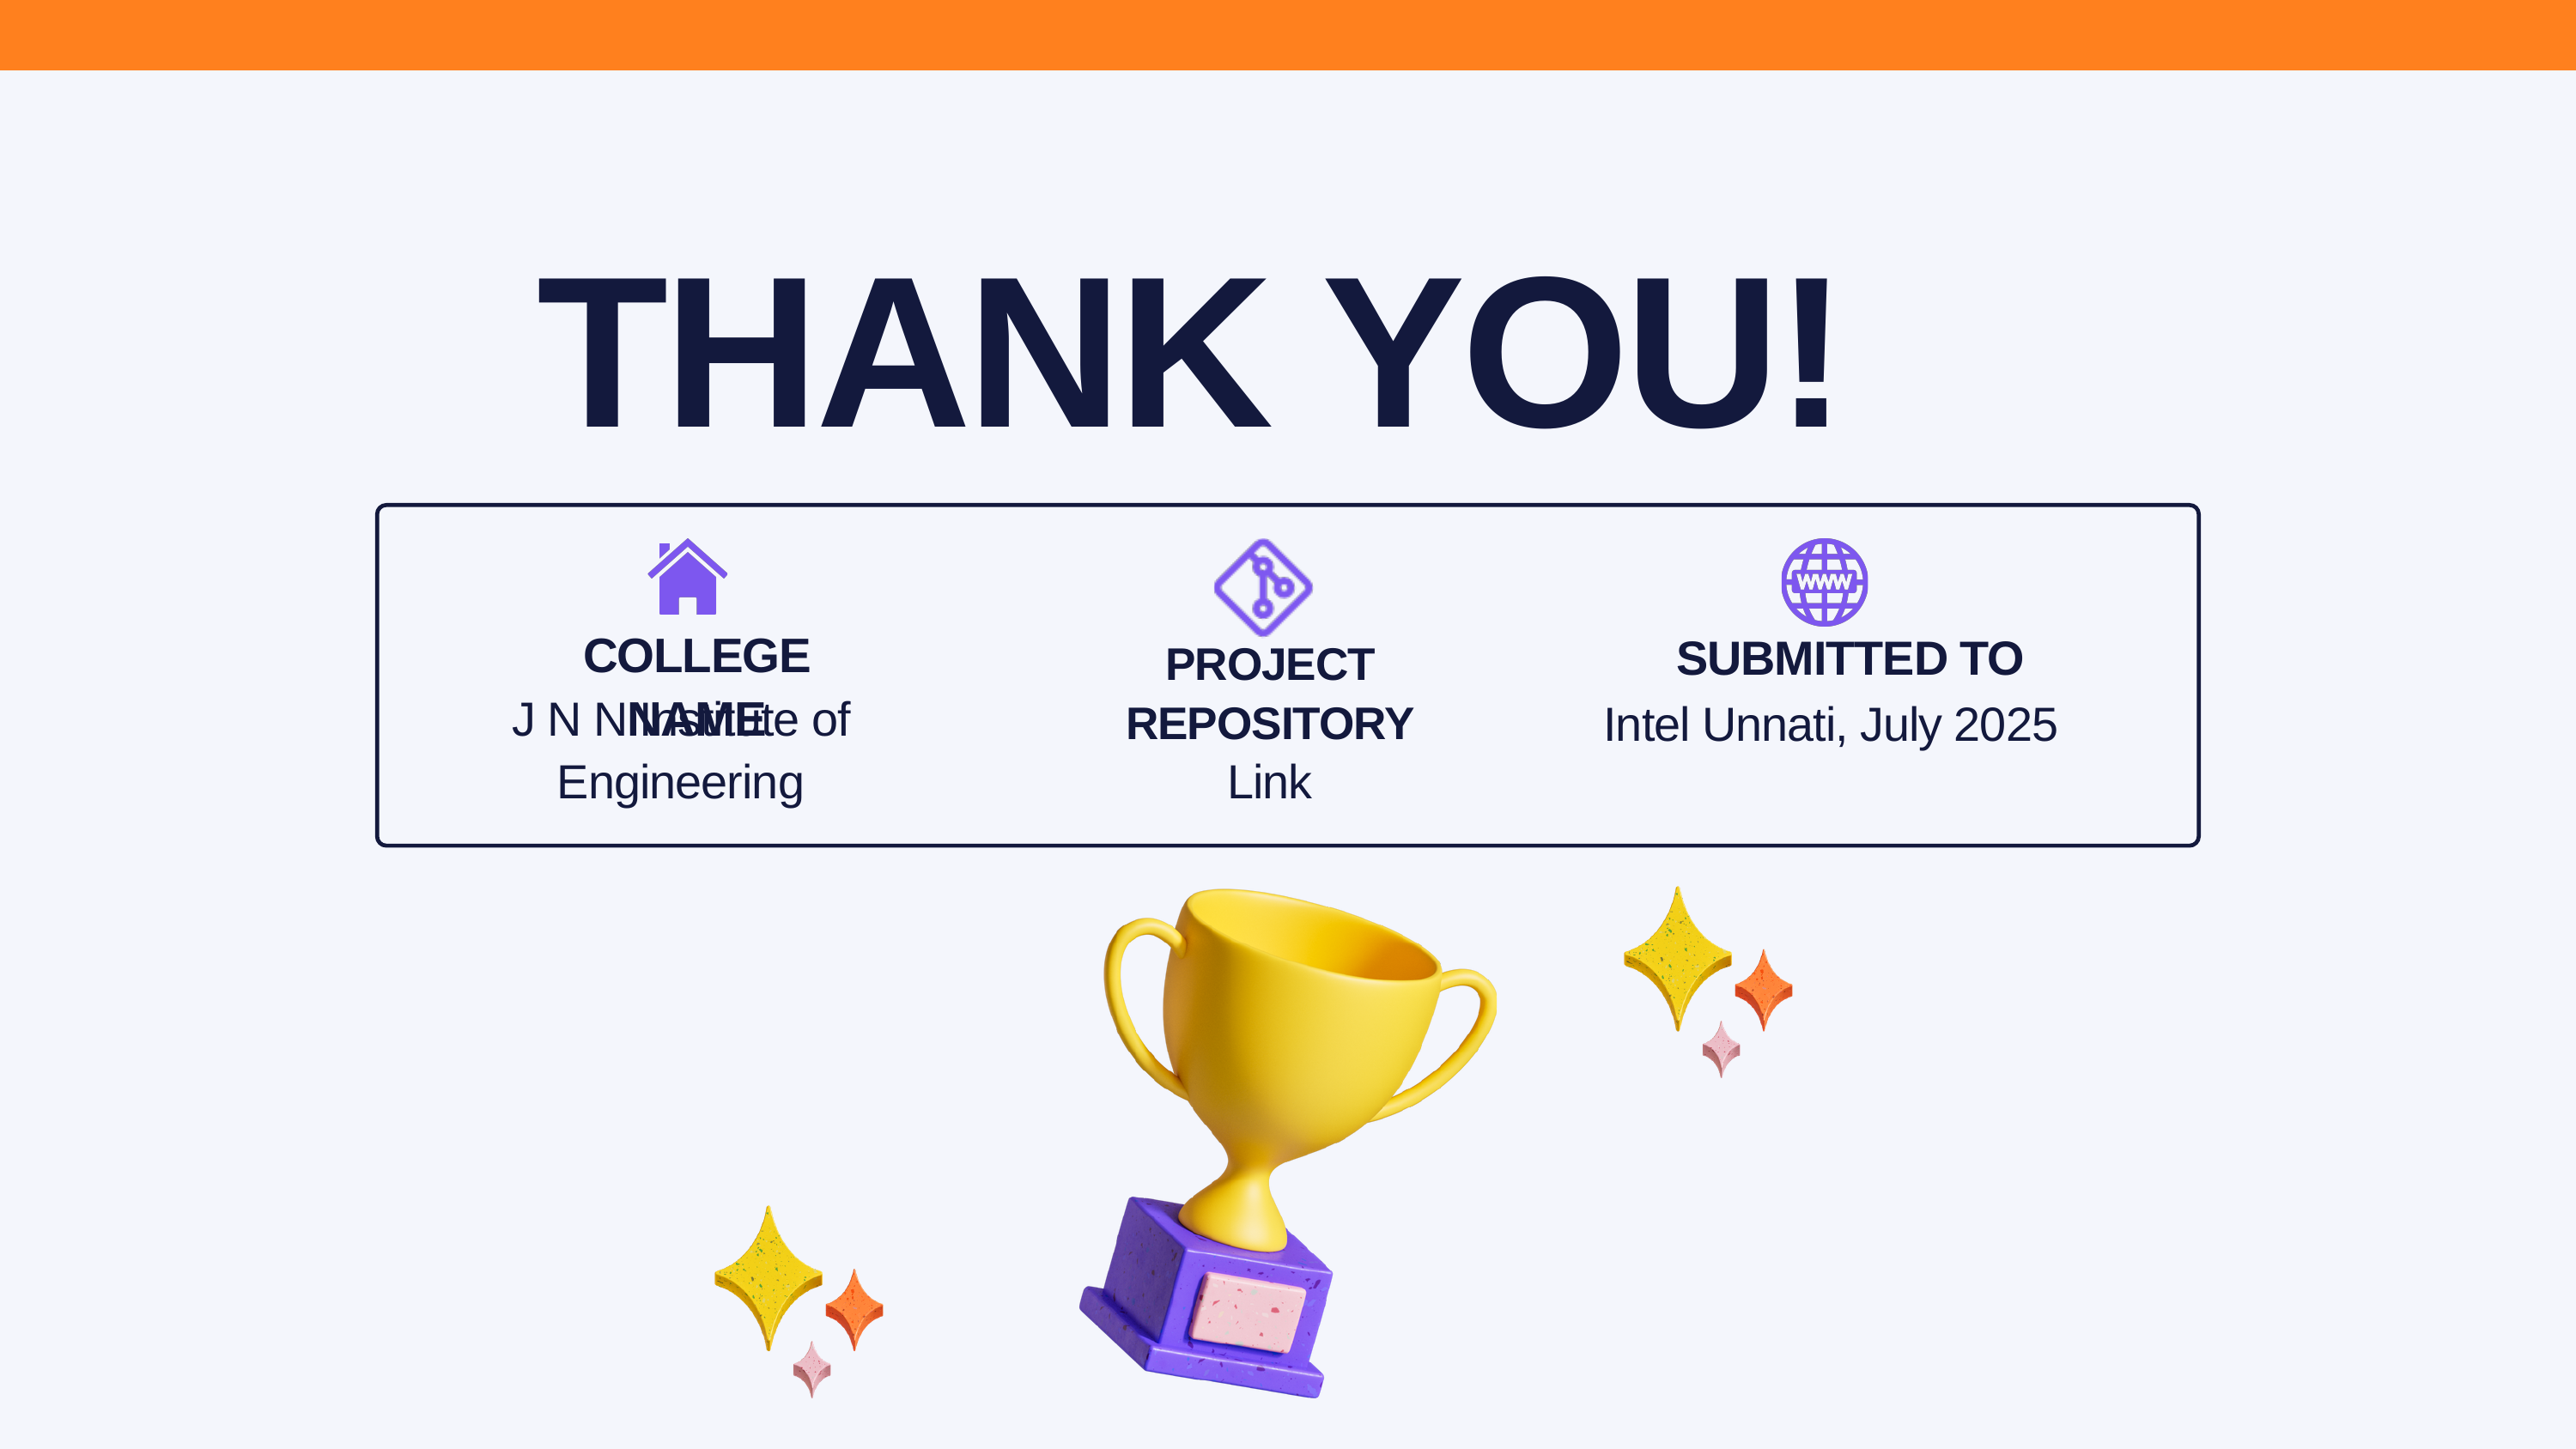

THANK YOU!

COLLEGE NAME
SUBMITTED TO
PROJECT REPOSITORY
J N N Institute of Engineering
 Intel Unnati, July 2025
Link